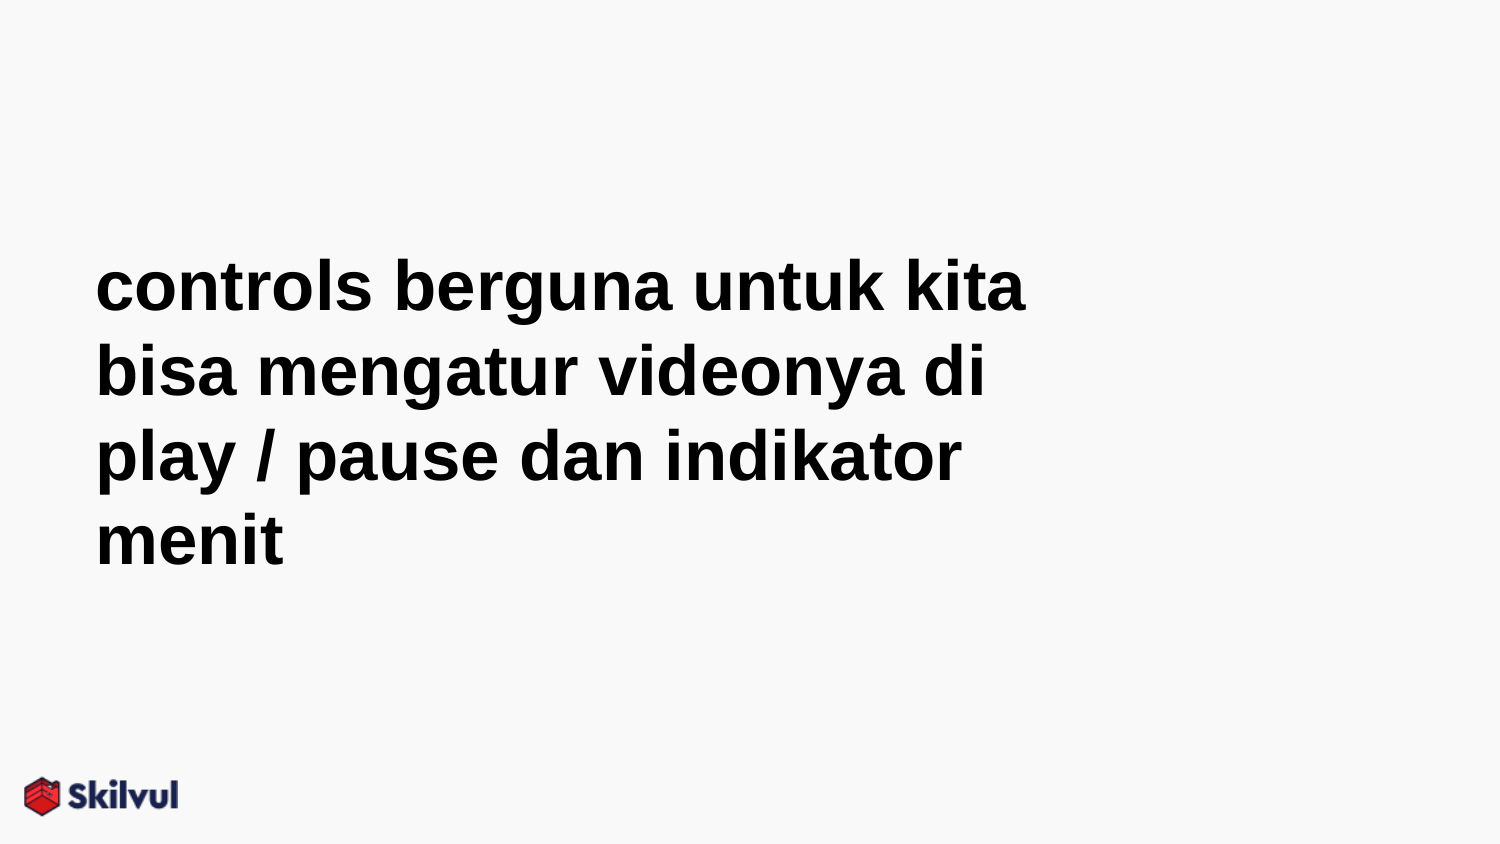

# controls berguna untuk kita bisa mengatur videonya di play / pause dan indikator menit